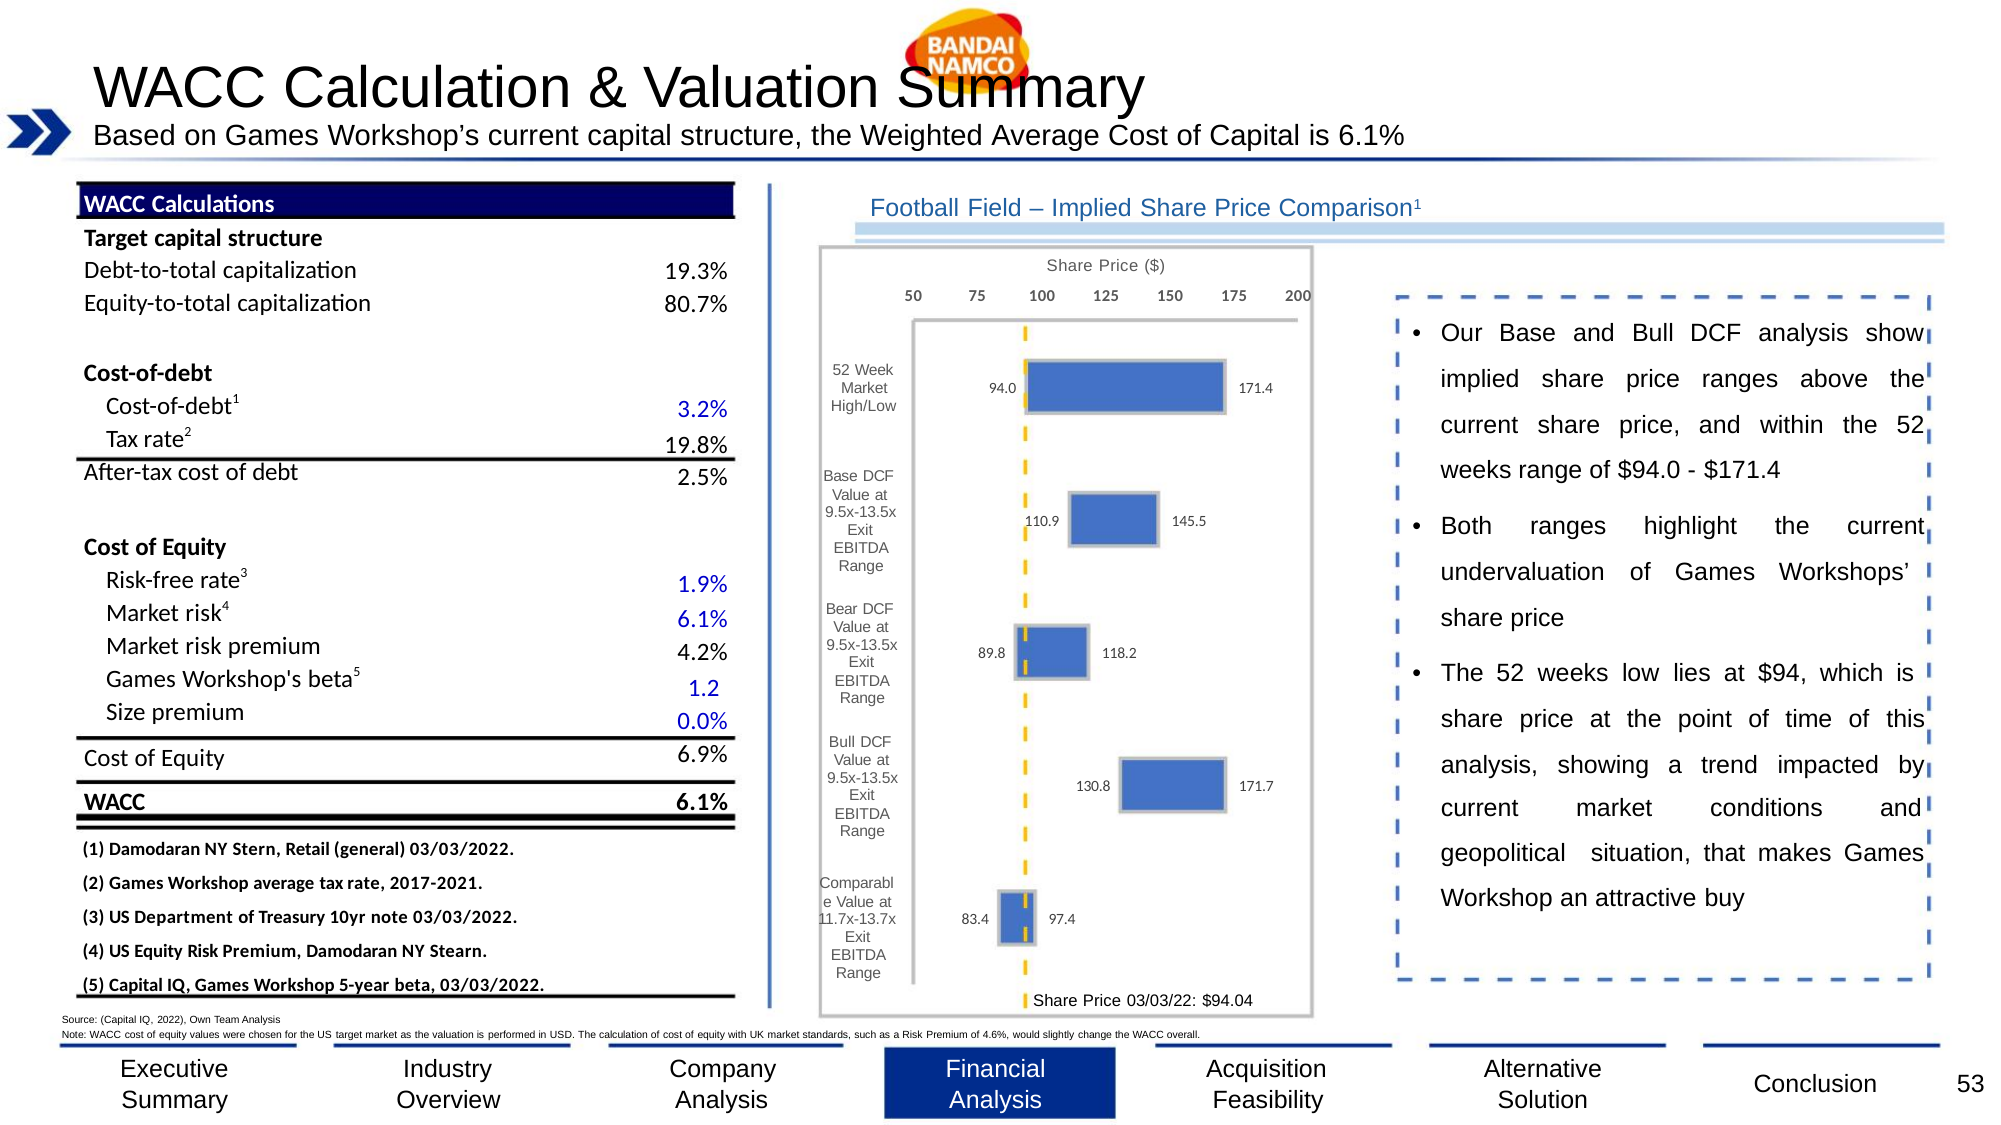

WACC Calculation & Valuation Summary
Based on Games Workshop’s current capital structure, the Weighted Average Cost of Capital is 6.1%
WACC Calculations
Football Field – Implied Share Price Comparison1
Target capital structure
Debt-to-total capitalization
Equity-to-total capitalization
19.3%
80.7%
Share Price ($)
50
75
100
125
150
175
200
• Our Base and Bull DCF analysis show
implied share price ranges above the
current share price, and within the 52
weeks range of $94.0 - $171.4
Cost-of-debt
52 Week
Market
High/Low
94.0
171.4
Cost-of-debt1
Tax rate2
After-tax cost of debt
3.2%
19.8%
2.5%
Base DCF
Value at
9.5x-13.5x
Exit
EBITDA
Range
110.9
145.5
• Both ranges highlight the current
undervaluation of Games Workshops’
share price
Cost of Equity
Risk-free rate3
Market risk4
Market risk premium
Games Workshop's beta5
Size premium
1.9%
6.1%
4.2%
1.2
0.0%
6.9%
Bear DCF
Value at
9.5x-13.5x
Exit
EBITDA
Range
89.8
118.2
• The 52 weeks low lies at $94, which is
share price at the point of time of this
analysis, showing a trend impacted by
Bull DCF
Value at
9.5x-13.5x
Exit
EBITDA
Range
Cost of Equity
130.8
171.7
WACC
6.1%
current
market
conditions
and
(1) Damodaran NY Stern, Retail (general) 03/03/2022.
(2) Games Workshop average tax rate, 2017-2021.
(3) US Department of Treasury 10yr note 03/03/2022.
(4) US Equity Risk Premium, Damodaran NY Stearn.
(5) Capital IQ, Games Workshop 5-year beta, 03/03/2022.
Source: (Capital IQ, 2022), Own Team Analysis
geopolitical situation, that makes Games
Comparabl
e Value at
11.7x-13.7x
Exit
EBITDA
Range
Workshop an attractive buy
83.4
97.4
Share Price 03/03/22: $94.04
Note: WACC cost of equity values were chosen for the US target market as the valuation is performed in USD. The calculation of cost of equity with UK market standards, such as a Risk Premium of 4.6%, would slightly change the WACC overall.
Executive
Summary
Industry
Overview
Company
Analysis
Financial
Analysis
Acquisition
Feasibility
Alternative
Solution
Conclusion
53